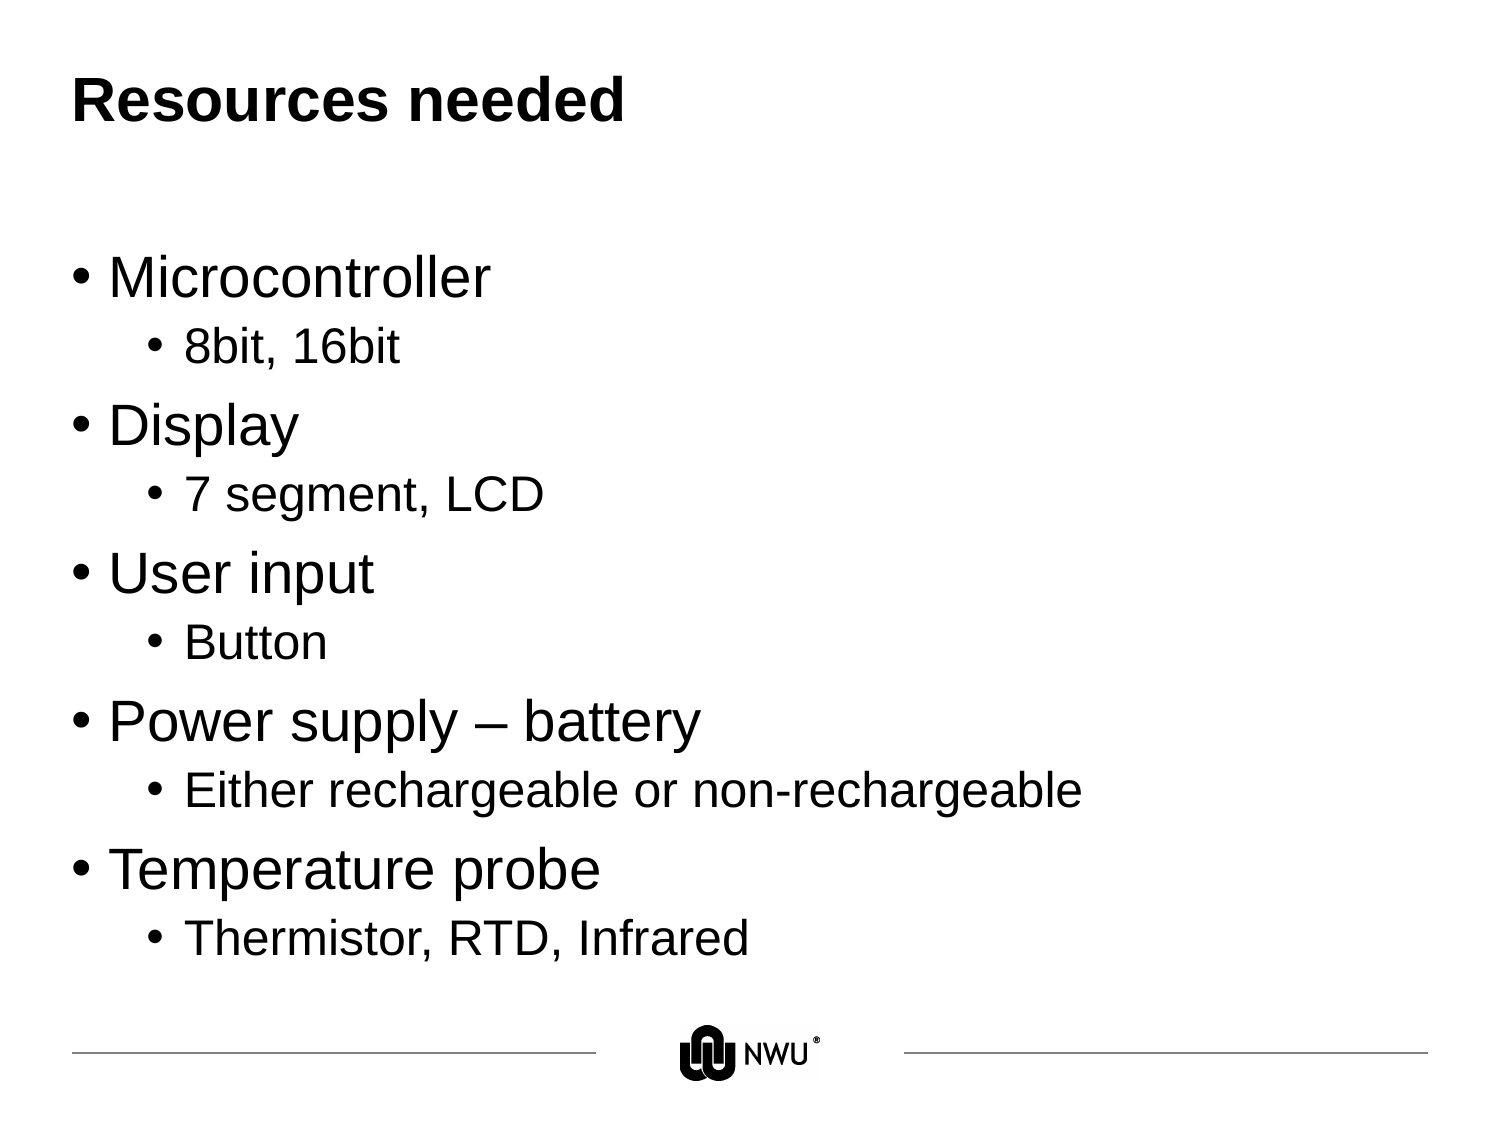

# Resources needed
Microcontroller
8bit, 16bit
Display
7 segment, LCD
User input
Button
Power supply – battery
Either rechargeable or non-rechargeable
Temperature probe
Thermistor, RTD, Infrared